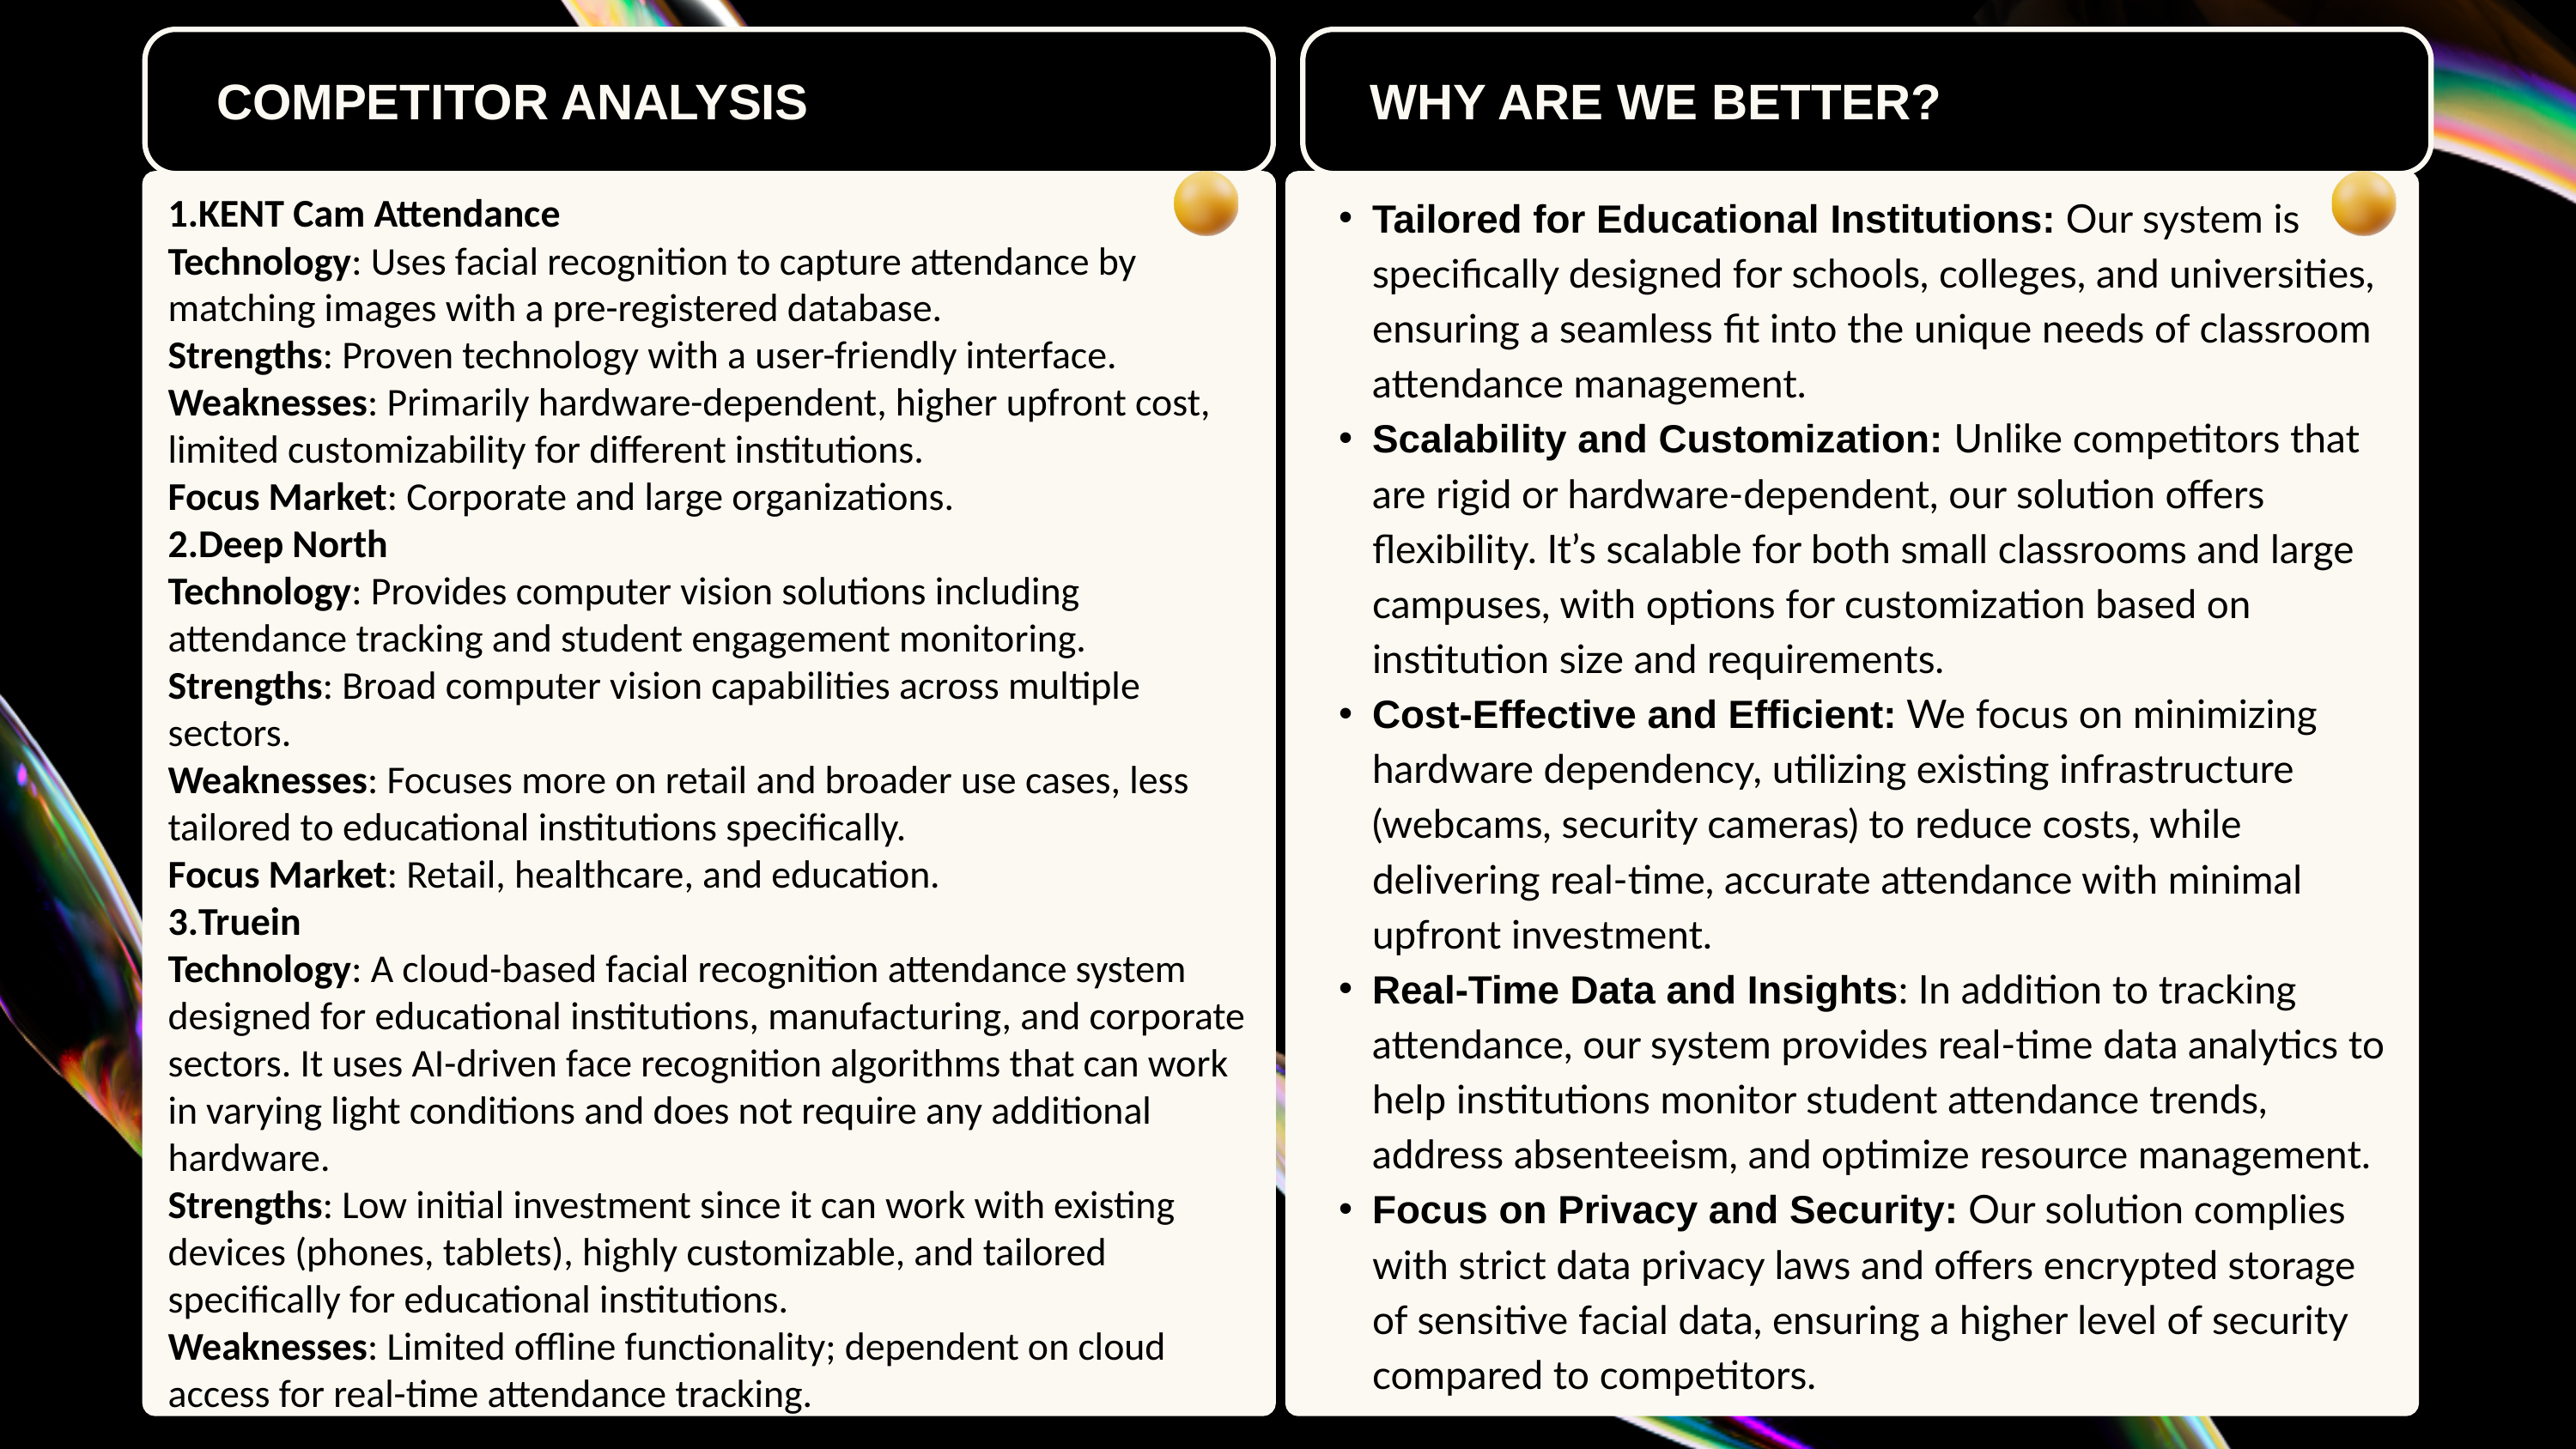

COMPETITOR ANALYSIS
WHY ARE WE BETTER?

KENT Cam Attendance
Technology: Uses facial recognition to capture attendance by matching images with a pre-registered database.
Strengths: Proven technology with a user-friendly interface.
Weaknesses: Primarily hardware-dependent, higher upfront cost, limited customizability for different institutions.
Focus Market: Corporate and large organizations.
Deep North
Technology: Provides computer vision solutions including attendance tracking and student engagement monitoring.
Strengths: Broad computer vision capabilities across multiple sectors.
Weaknesses: Focuses more on retail and broader use cases, less tailored to educational institutions specifically.
Focus Market: Retail, healthcare, and education.
Truein
Technology: A cloud-based facial recognition attendance system designed for educational institutions, manufacturing, and corporate sectors. It uses AI-driven face recognition algorithms that can work in varying light conditions and does not require any additional hardware.
Strengths: Low initial investment since it can work with existing devices (phones, tablets), highly customizable, and tailored specifically for educational institutions.
Weaknesses: Limited offline functionality; dependent on cloud access for real-time attendance tracking.

Tailored for Educational Institutions: Our system is specifically designed for schools, colleges, and universities, ensuring a seamless fit into the unique needs of classroom attendance management.
Scalability and Customization: Unlike competitors that are rigid or hardware-dependent, our solution offers flexibility. It’s scalable for both small classrooms and large campuses, with options for customization based on institution size and requirements.
Cost-Effective and Efficient: We focus on minimizing hardware dependency, utilizing existing infrastructure (webcams, security cameras) to reduce costs, while delivering real-time, accurate attendance with minimal upfront investment.
Real-Time Data and Insights: In addition to tracking attendance, our system provides real-time data analytics to help institutions monitor student attendance trends, address absenteeism, and optimize resource management.
Focus on Privacy and Security: Our solution complies with strict data privacy laws and offers encrypted storage of sensitive facial data, ensuring a higher level of security compared to competitors.